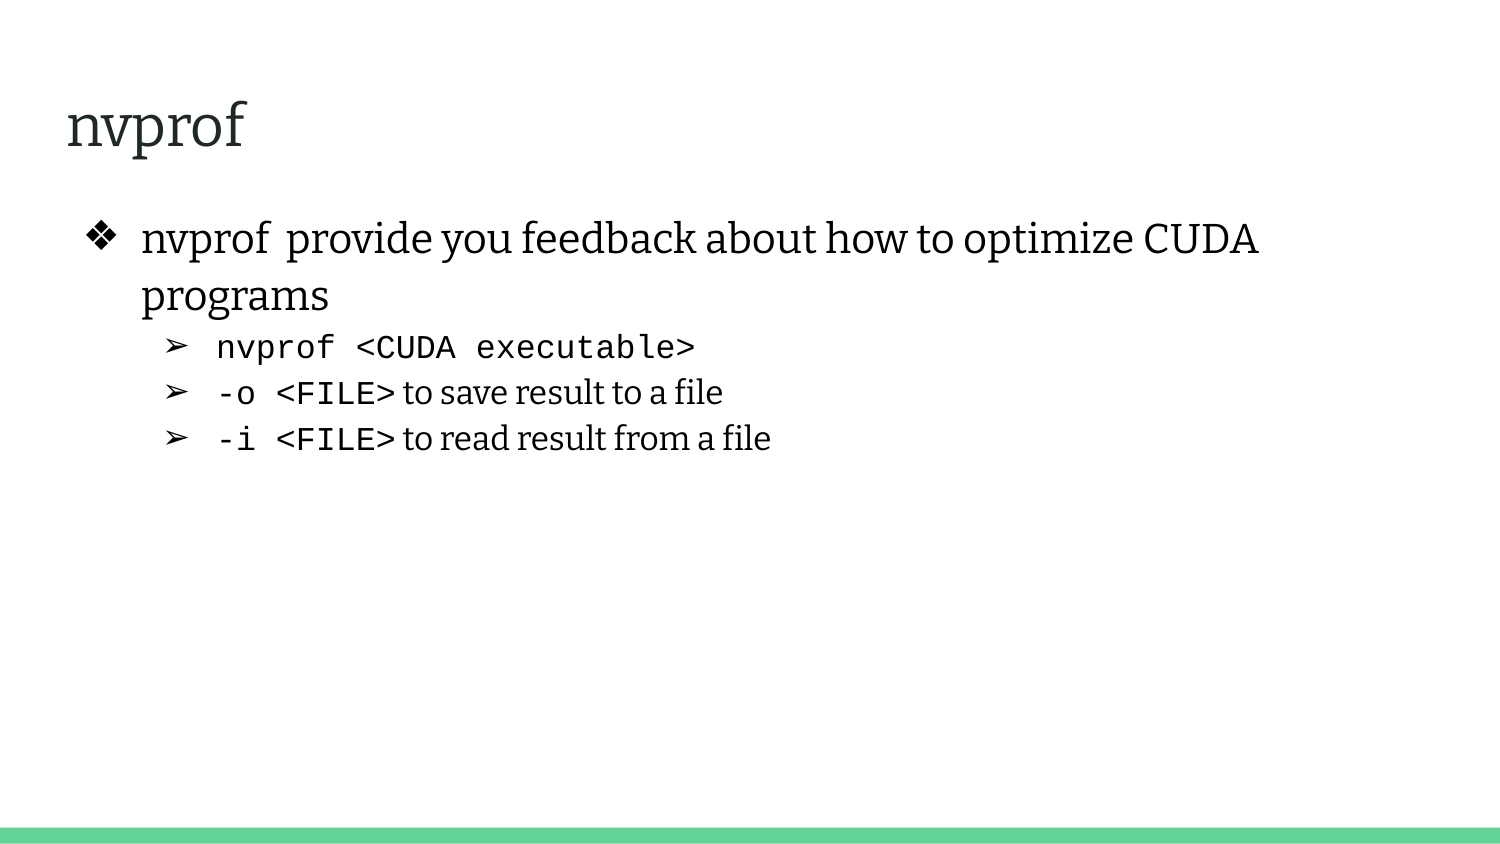

# nvprof
nvprof  provide you feedback about how to optimize CUDA programs
nvprof <CUDA executable>
-o <FILE> to save result to a file
-i <FILE> to read result from a file